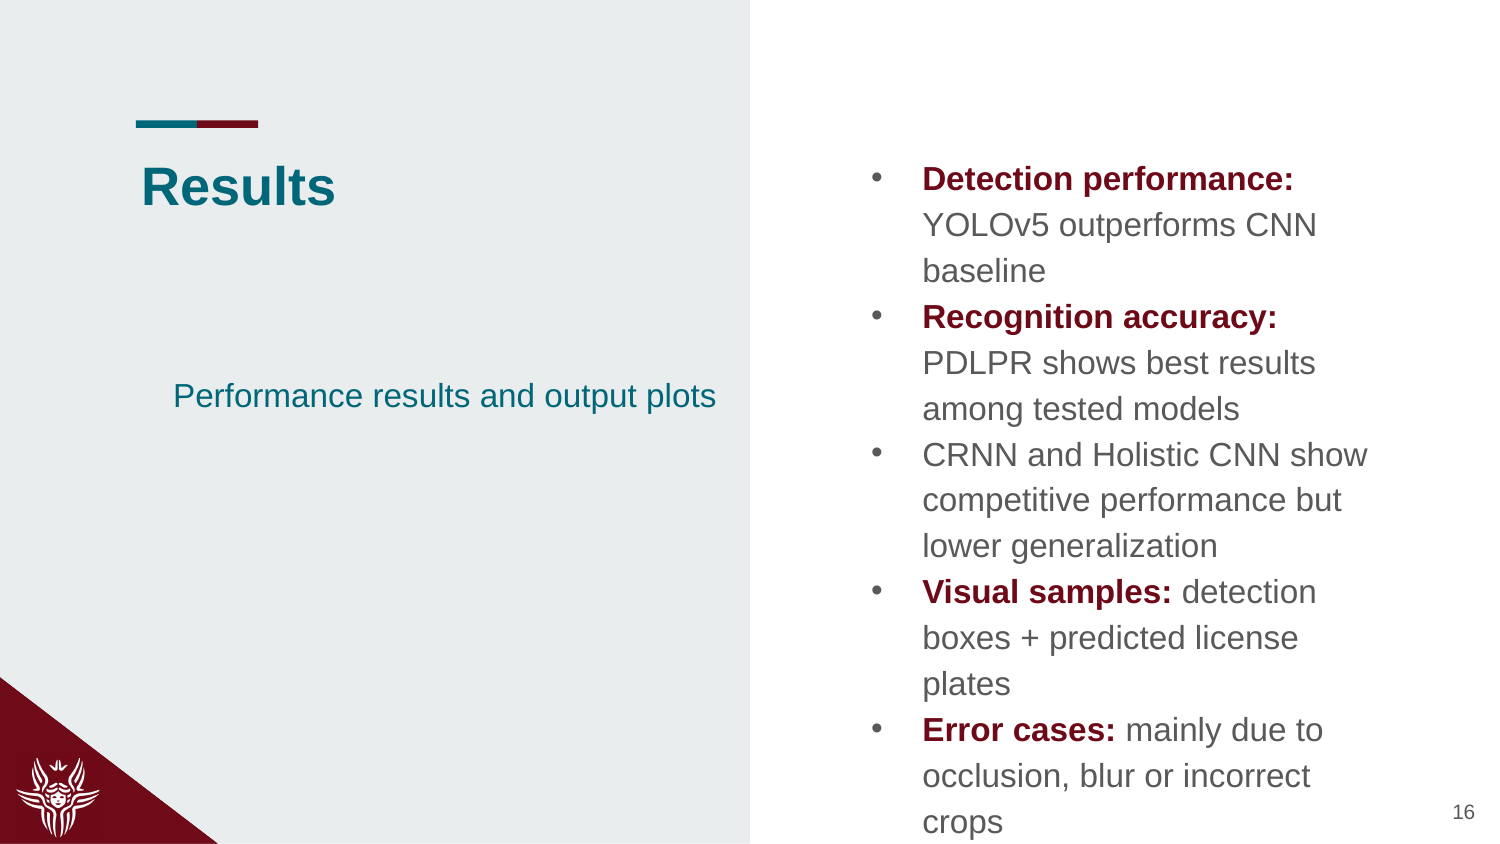

# Results
Detection performance: YOLOv5 outperforms CNN baseline
Recognition accuracy: PDLPR shows best results among tested models
CRNN and Holistic CNN show competitive performance but lower generalization
Visual samples: detection boxes + predicted license plates
Error cases: mainly due to occlusion, blur or incorrect crops

Performance results and output plots
16